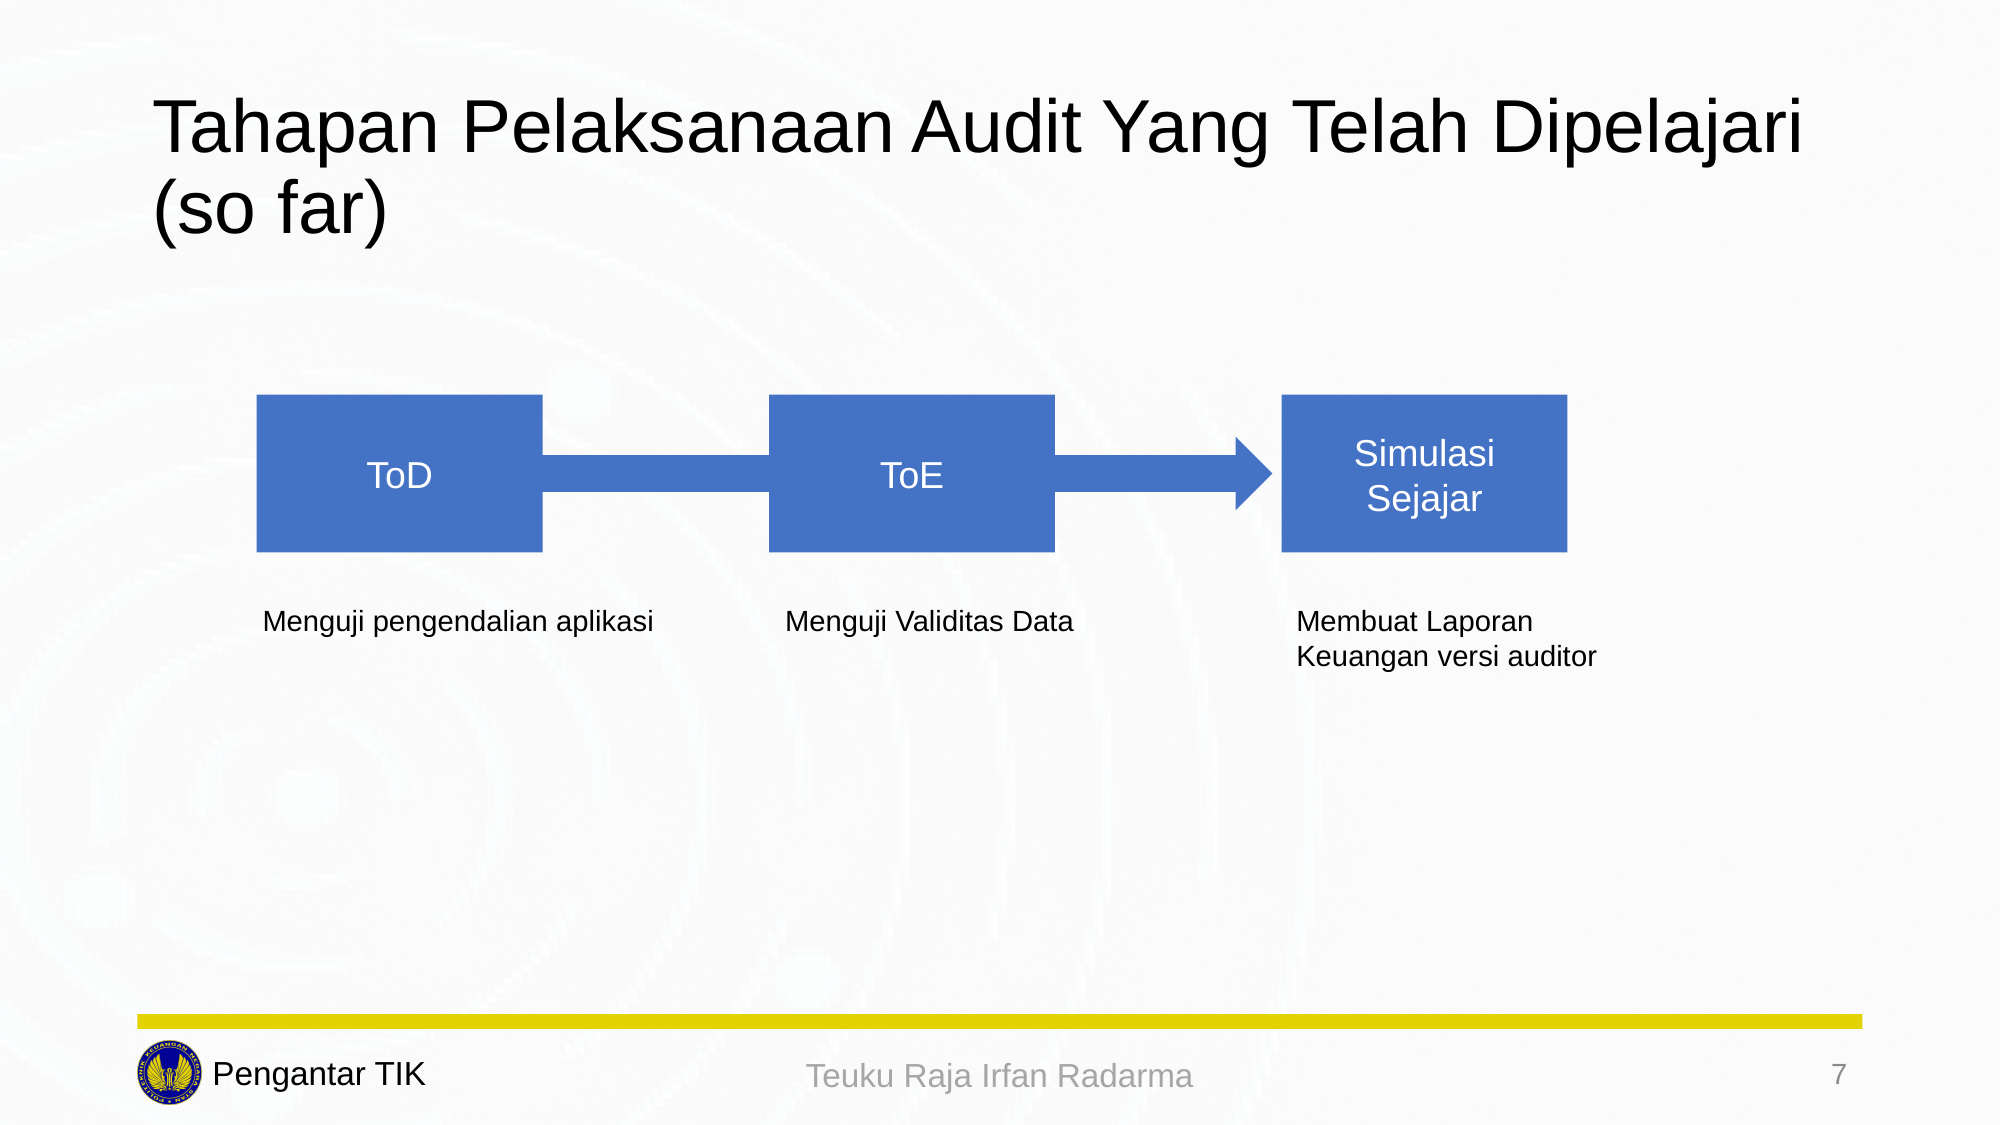

# Tahapan Pelaksanaan Audit Yang Telah Dipelajari (so far)
ToD
ToE
Simulasi Sejajar

Menguji pengendalian aplikasi
Menguji Validitas Data
Membuat Laporan Keuangan versi auditor
7